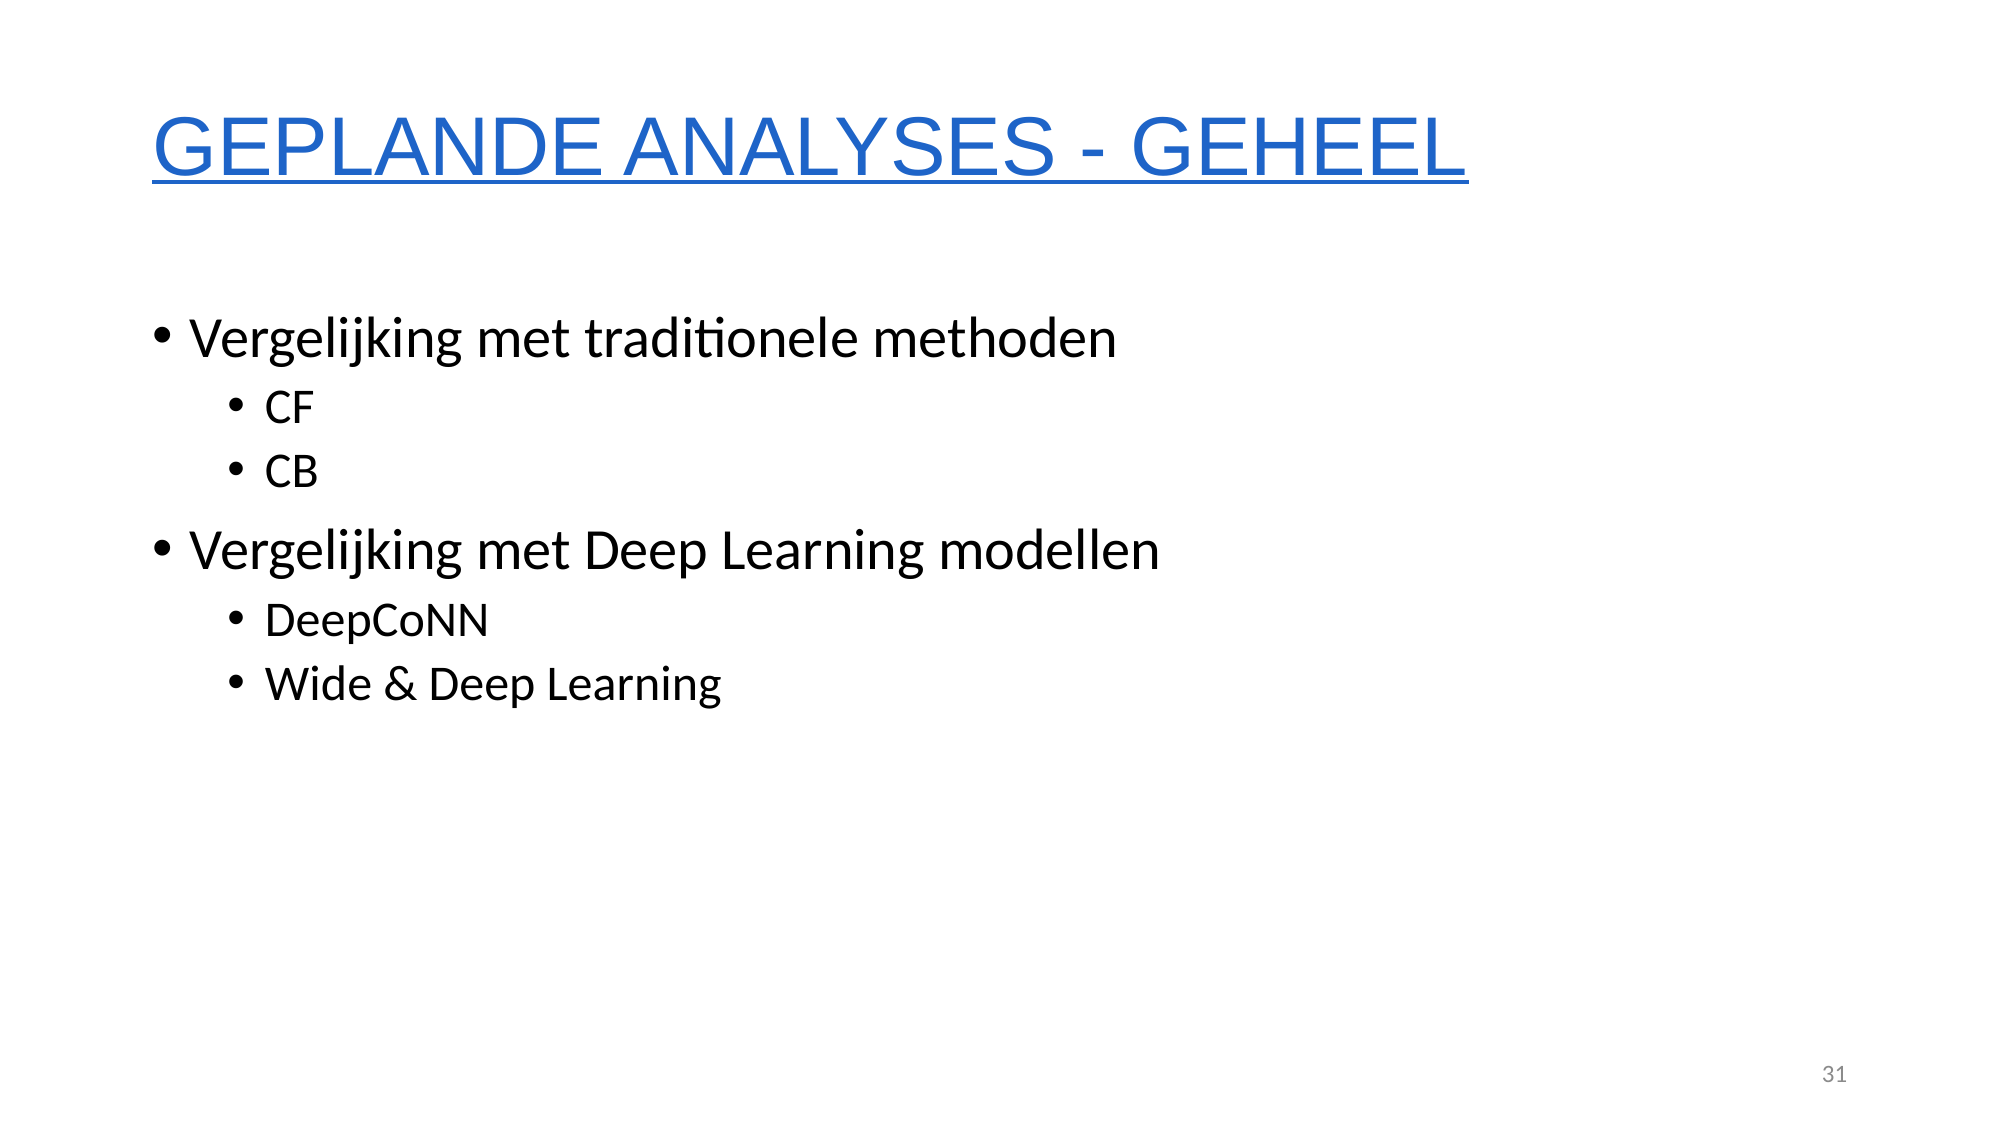

Geplande analyses - GEHEEL
Vergelijking met traditionele methoden
CF
CB
Vergelijking met Deep Learning modellen
DeepCoNN
Wide & Deep Learning

31